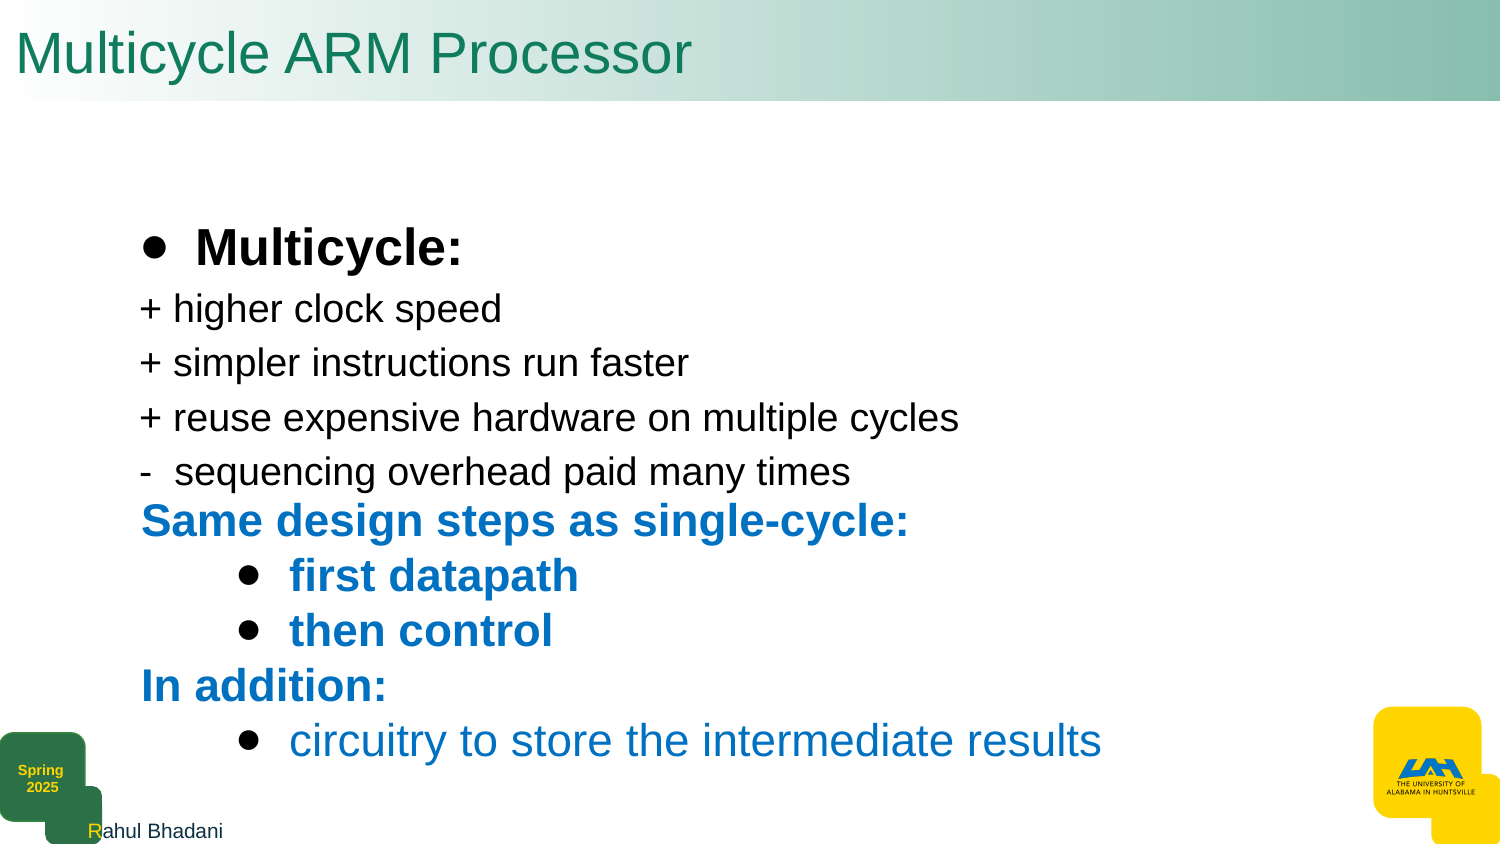

# Multicycle ARM Processor​
Multicycle:​
+ higher clock speed​
+ simpler instructions run faster​
+ reuse expensive hardware on multiple cycles​
-  sequencing overhead paid many times​

Same design steps as single-cycle: ​
first datapath ​
then control
In addition:
circuitry to store ​the intermediate results